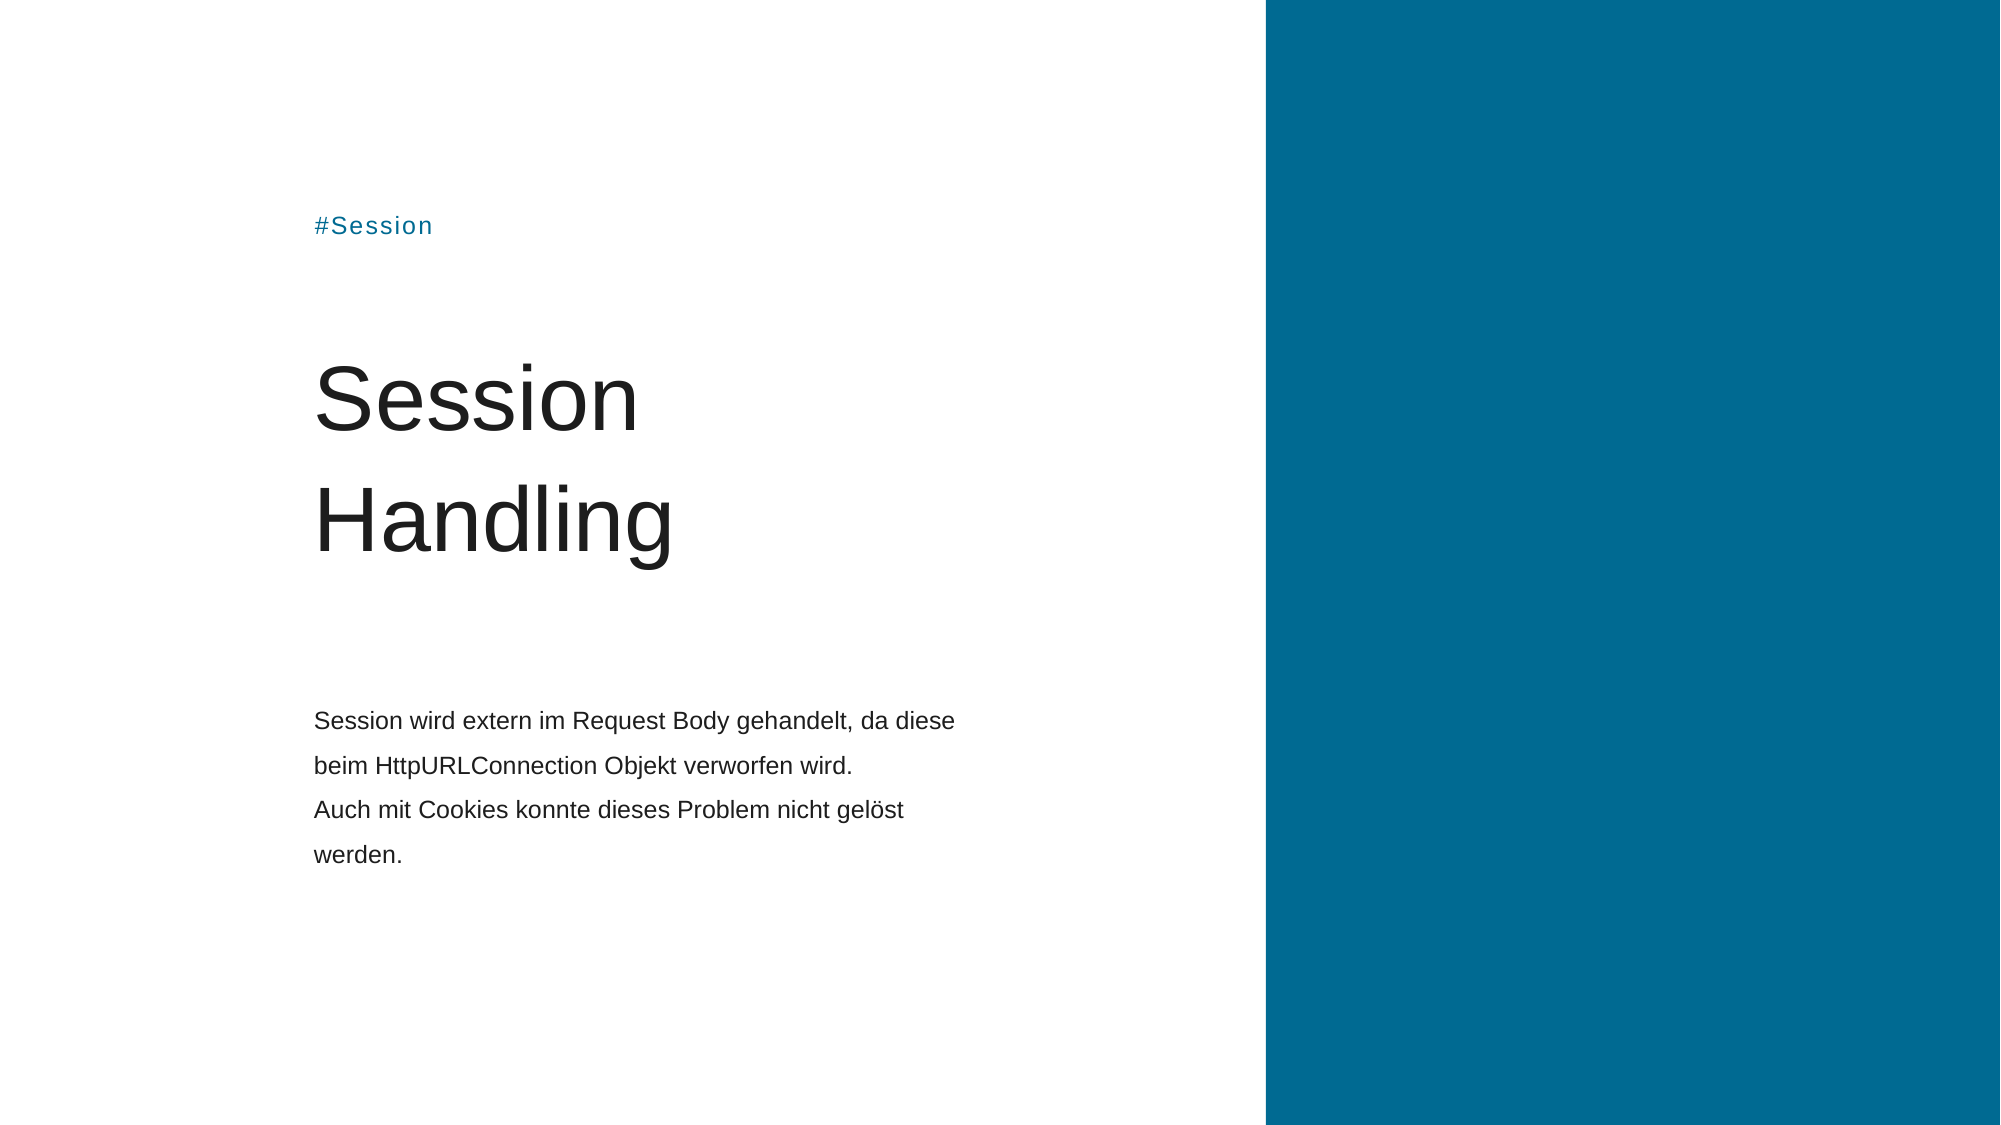

#Session
Session Handling
Session wird extern im Request Body gehandelt, da diese beim HttpURLConnection Objekt verworfen wird.
Auch mit Cookies konnte dieses Problem nicht gelöst werden.